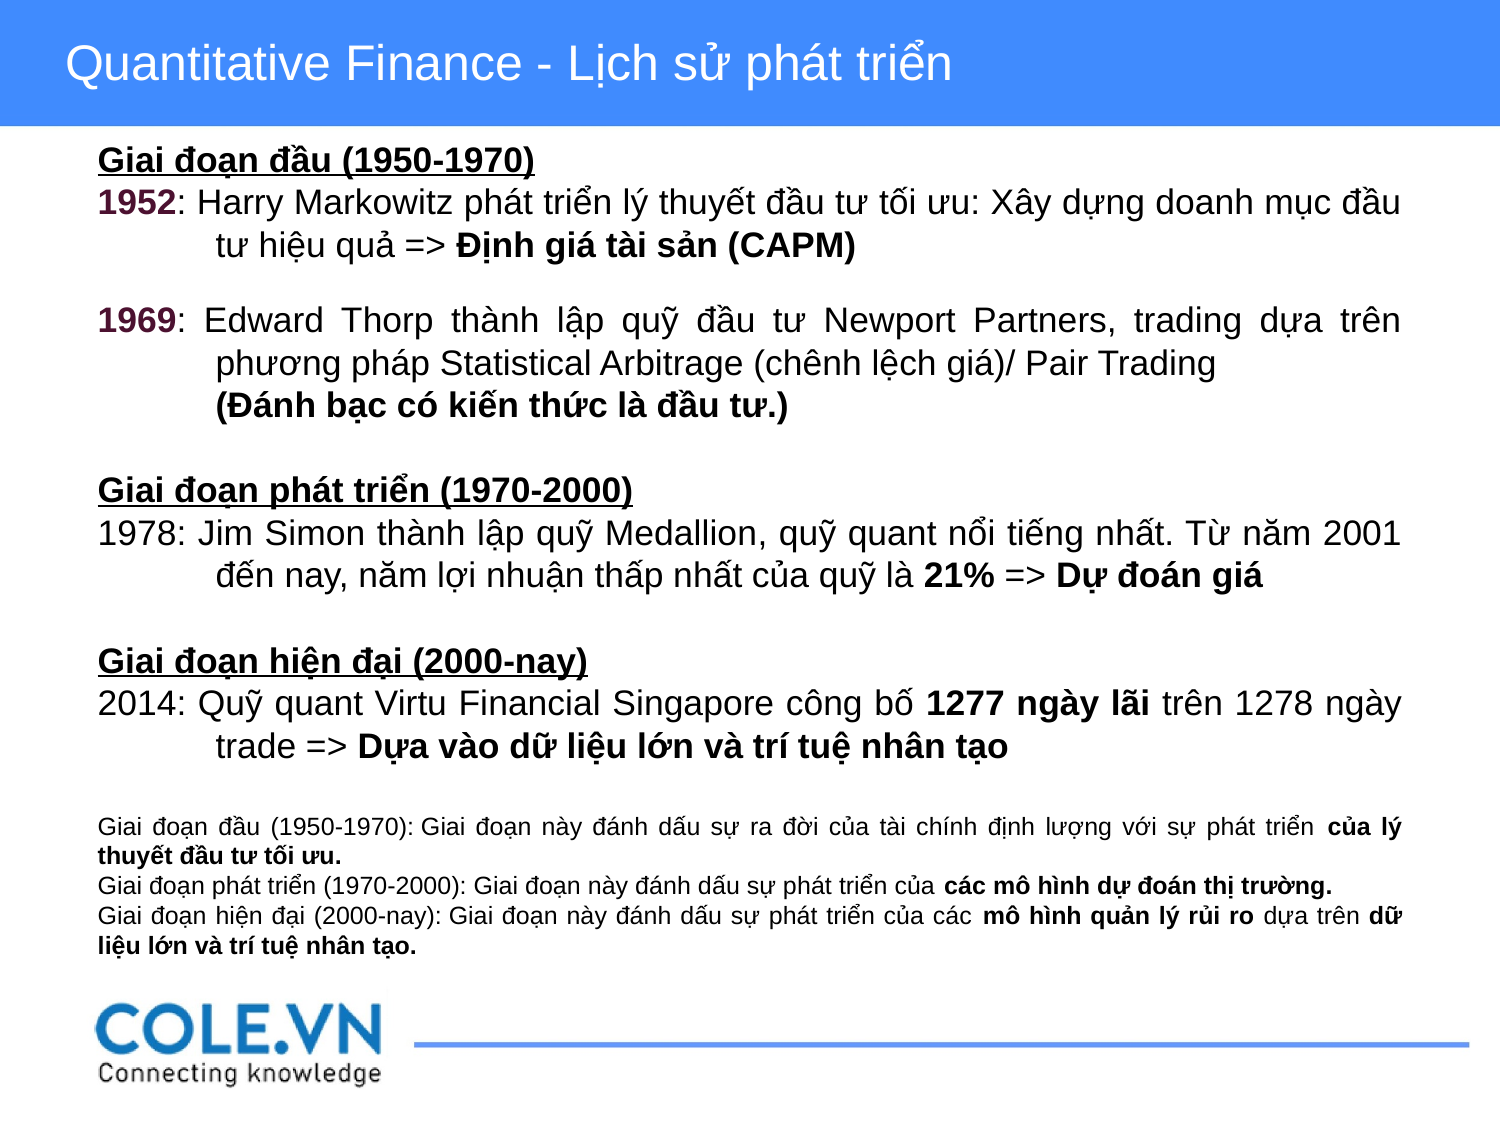

Quantitative Finance - Lịch sử phát triển
Giai đoạn đầu (1950-1970)
1952: Harry Markowitz phát triển lý thuyết đầu tư tối ưu: Xây dựng doanh mục đầu tư hiệu quả => Định giá tài sản (CAPM)
1969: Edward Thorp thành lập quỹ đầu tư Newport Partners, trading dựa trên phương pháp Statistical Arbitrage (chênh lệch giá)/ Pair Trading
	(Đánh bạc có kiến thức là đầu tư.)

Giai đoạn phát triển (1970-2000)
1978: Jim Simon thành lập quỹ Medallion, quỹ quant nổi tiếng nhất. Từ năm 2001 đến nay, năm lợi nhuận thấp nhất của quỹ là 21% => Dự đoán giá

Giai đoạn hiện đại (2000-nay)
2014: Quỹ quant Virtu Financial Singapore công bố 1277 ngày lãi trên 1278 ngày trade => Dựa vào dữ liệu lớn và trí tuệ nhân tạo

Giai đoạn đầu (1950-1970): Giai đoạn này đánh dấu sự ra đời của tài chính định lượng với sự phát triển của lý thuyết đầu tư tối ưu.
Giai đoạn phát triển (1970-2000): Giai đoạn này đánh dấu sự phát triển của các mô hình dự đoán thị trường.
Giai đoạn hiện đại (2000-nay): Giai đoạn này đánh dấu sự phát triển của các mô hình quản lý rủi ro dựa trên dữ liệu lớn và trí tuệ nhân tạo.